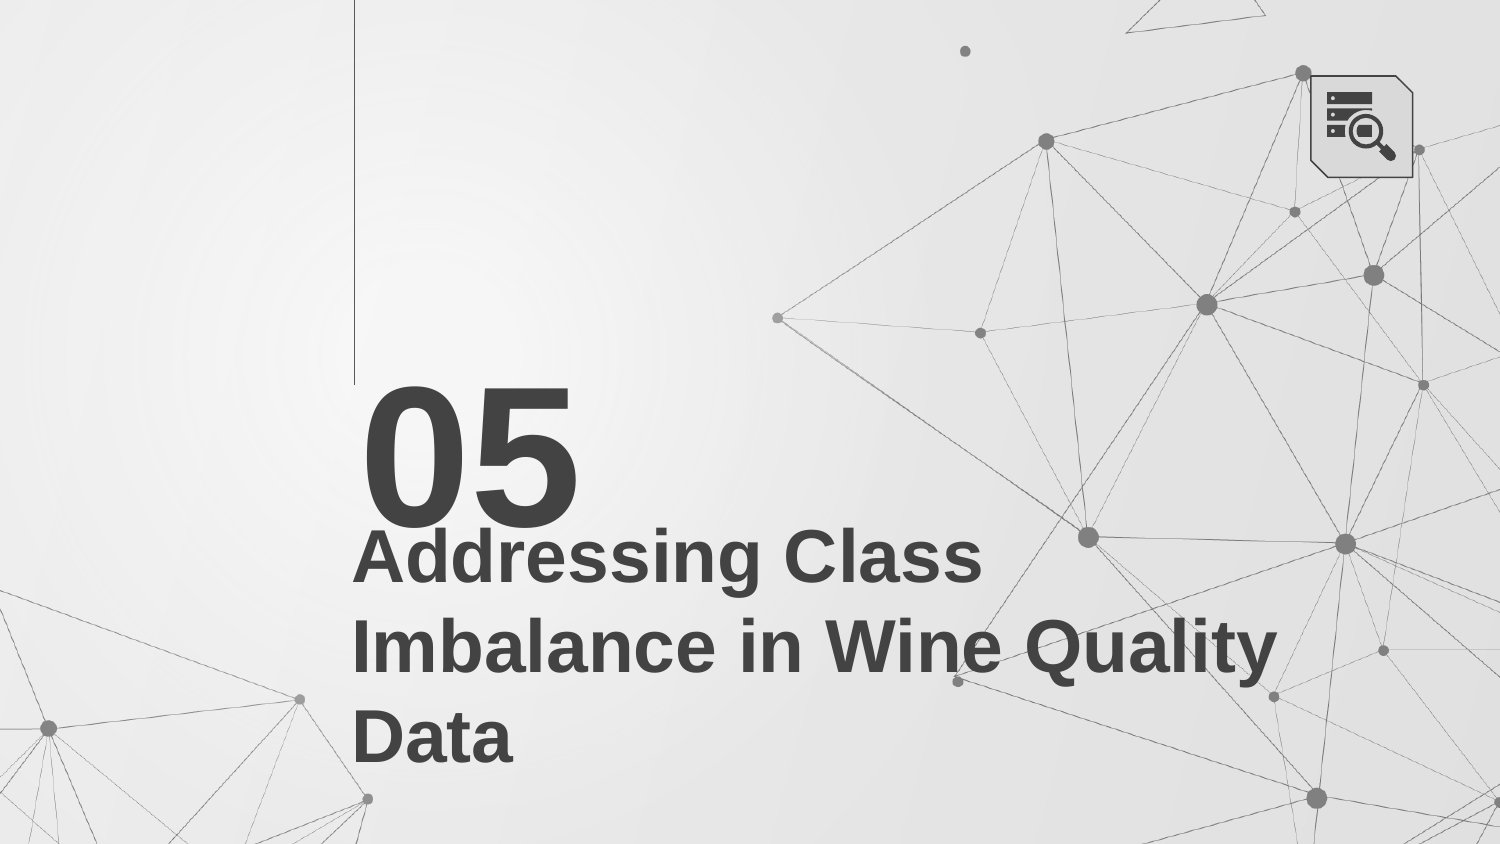

05
# Addressing Class Imbalance in Wine Quality Data